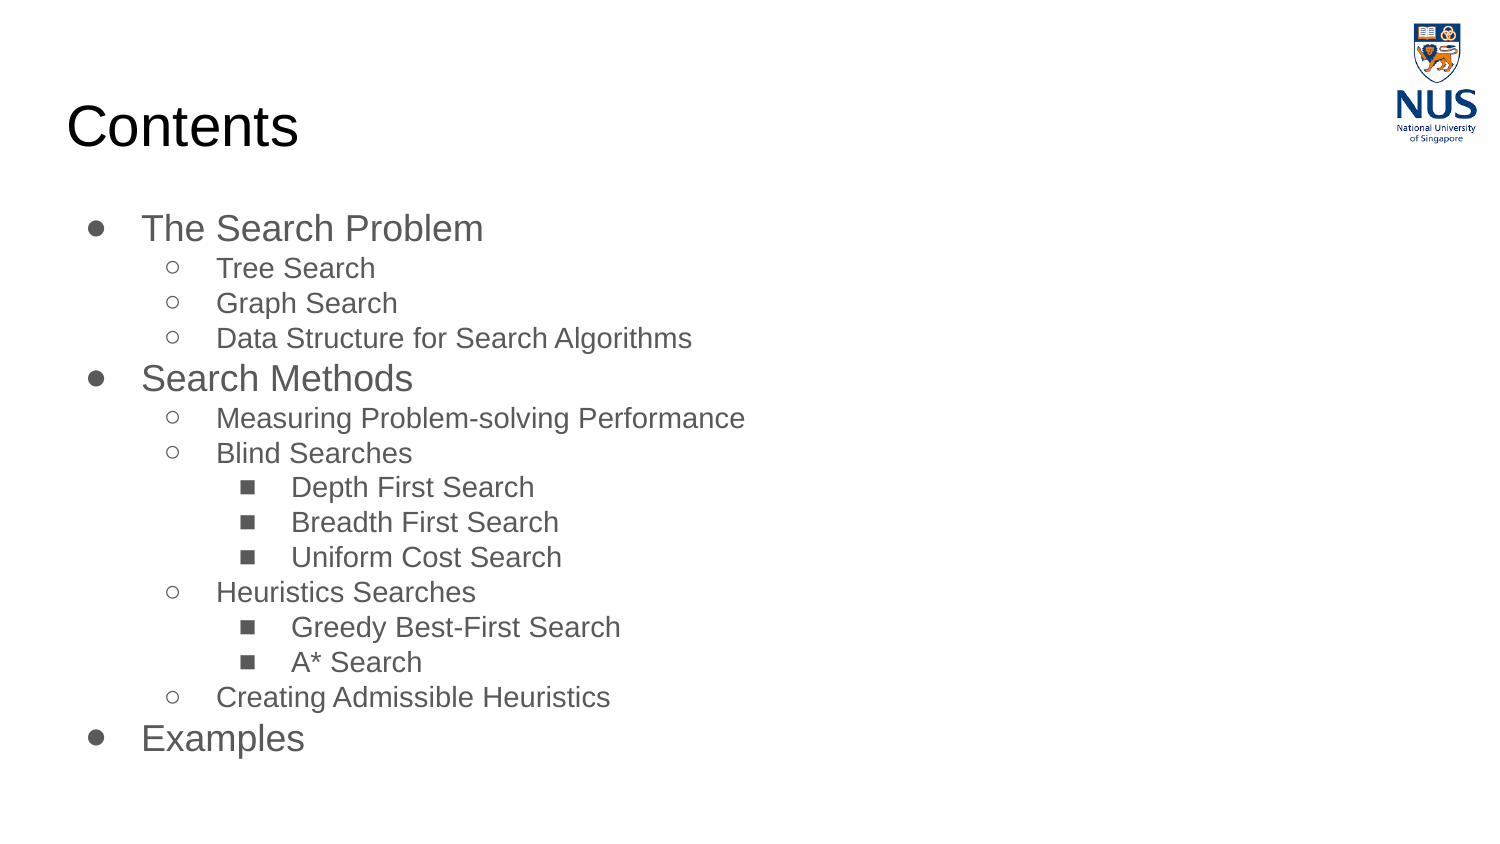

# Contents
The Search Problem
Tree Search
Graph Search
Data Structure for Search Algorithms
Search Methods
Measuring Problem-solving Performance
Blind Searches
Depth First Search
Breadth First Search
Uniform Cost Search
Heuristics Searches
Greedy Best-First Search
A* Search
Creating Admissible Heuristics
Examples